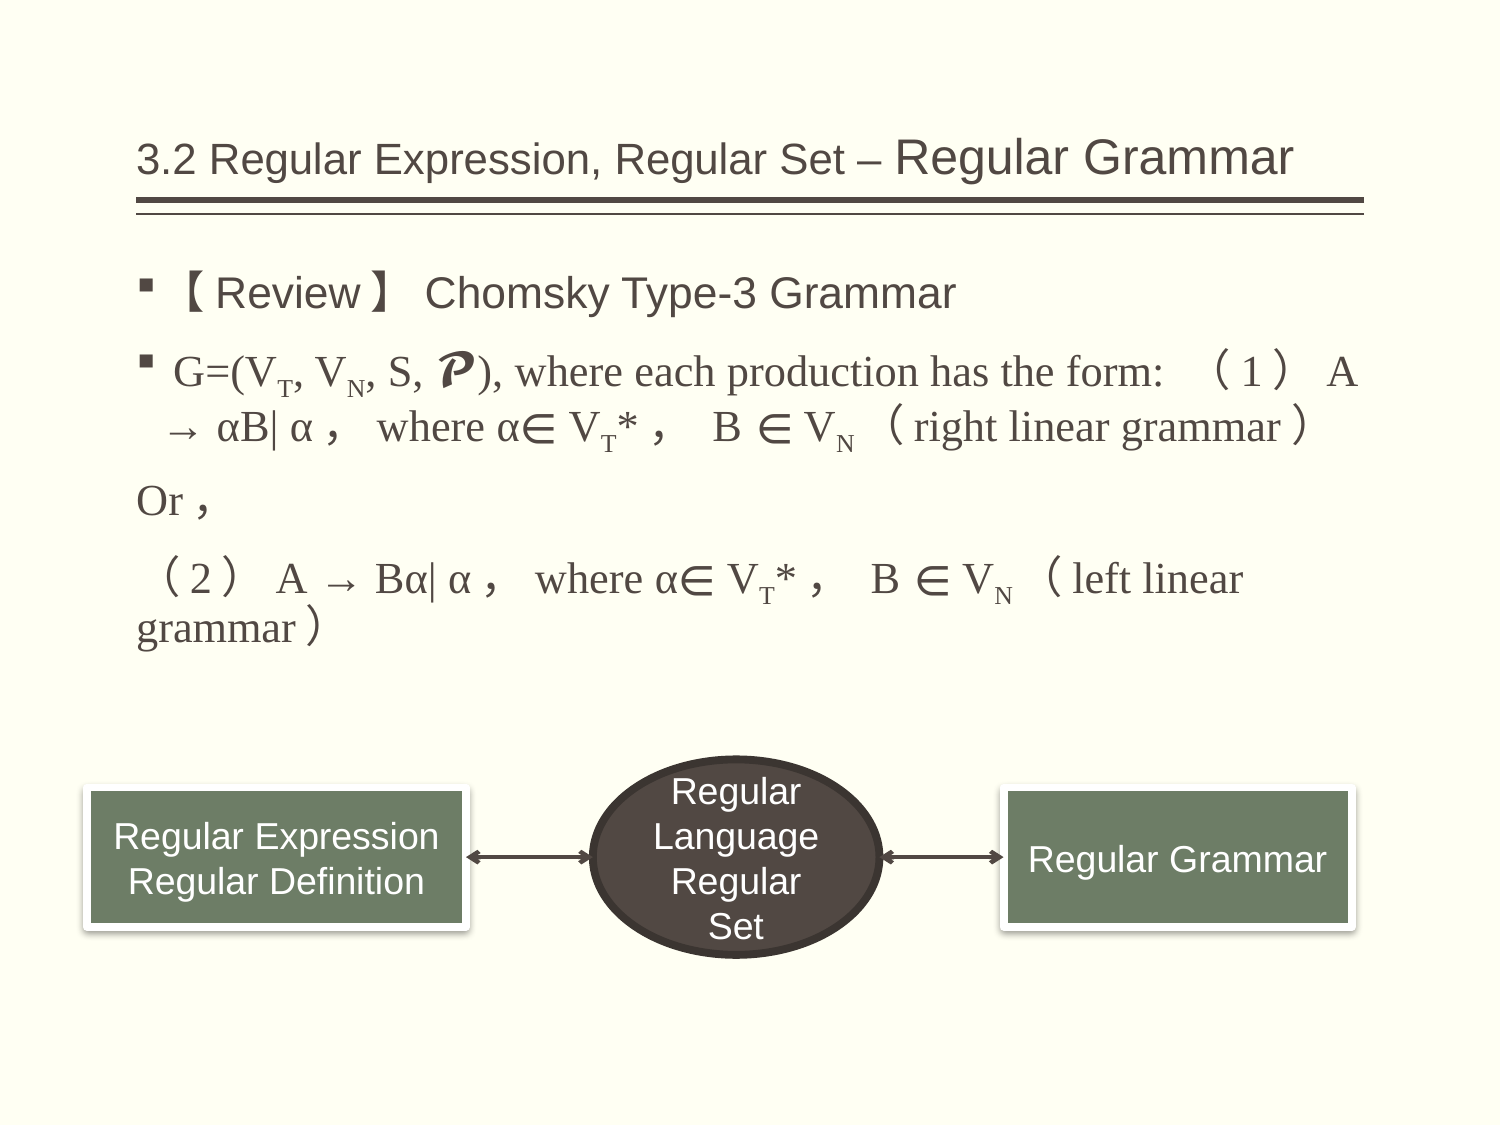

# 3.2 Regular Expression, Regular Set – Regular Grammar
【Review】Chomsky Type-3 Grammar
 G=(VT, VN, S, 𝓟), where each production has the form: （1）A → αB| α，where α∊ VT*， B ∊ VN（right linear grammar）
Or，
（2）A → Bα| α，where α∊ VT*， B ∊ VN（left linear grammar）
Regular Language
Regular Set
Regular Expression
Regular Definition
Regular Grammar